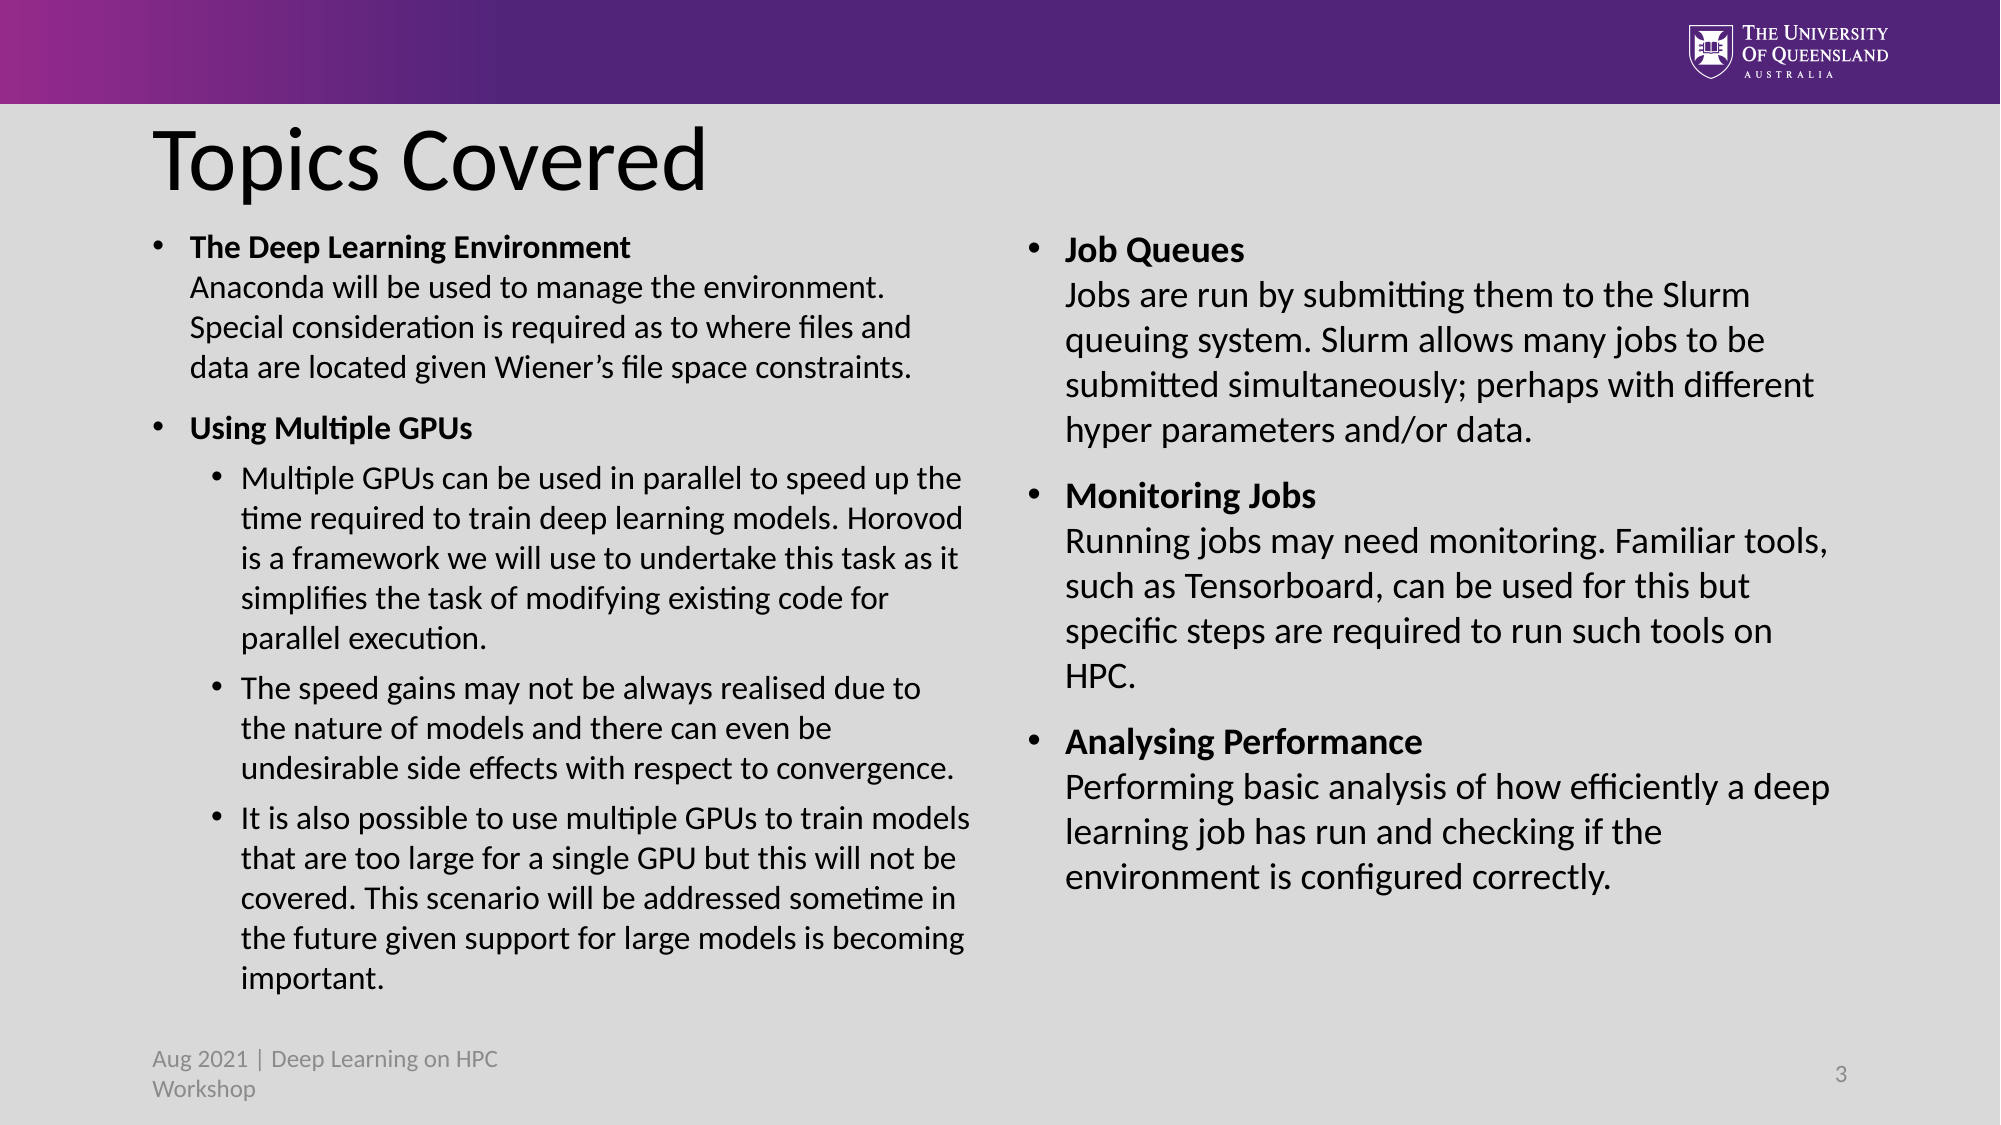

# Topics Covered
The Deep Learning Environment
Anaconda will be used to manage the environment. Special consideration is required as to where files and data are located given Wiener’s file space constraints.
Using Multiple GPUs
Multiple GPUs can be used in parallel to speed up the time required to train deep learning models. Horovod is a framework we will use to undertake this task as it simplifies the task of modifying existing code for parallel execution.
The speed gains may not be always realised due to the nature of models and there can even be undesirable side effects with respect to convergence.
It is also possible to use multiple GPUs to train models that are too large for a single GPU but this will not be covered. This scenario will be addressed sometime in the future given support for large models is becoming important.

Job Queues
Jobs are run by submitting them to the Slurm queuing system. Slurm allows many jobs to be submitted simultaneously; perhaps with different hyper parameters and/or data.
Monitoring Jobs
Running jobs may need monitoring. Familiar tools, such as Tensorboard, can be used for this but specific steps are required to run such tools on HPC.
Analysing Performance
Performing basic analysis of how efficiently a deep learning job has run and checking if the environment is configured correctly.

Aug 2021 | Deep Learning on HPC Workshop
3